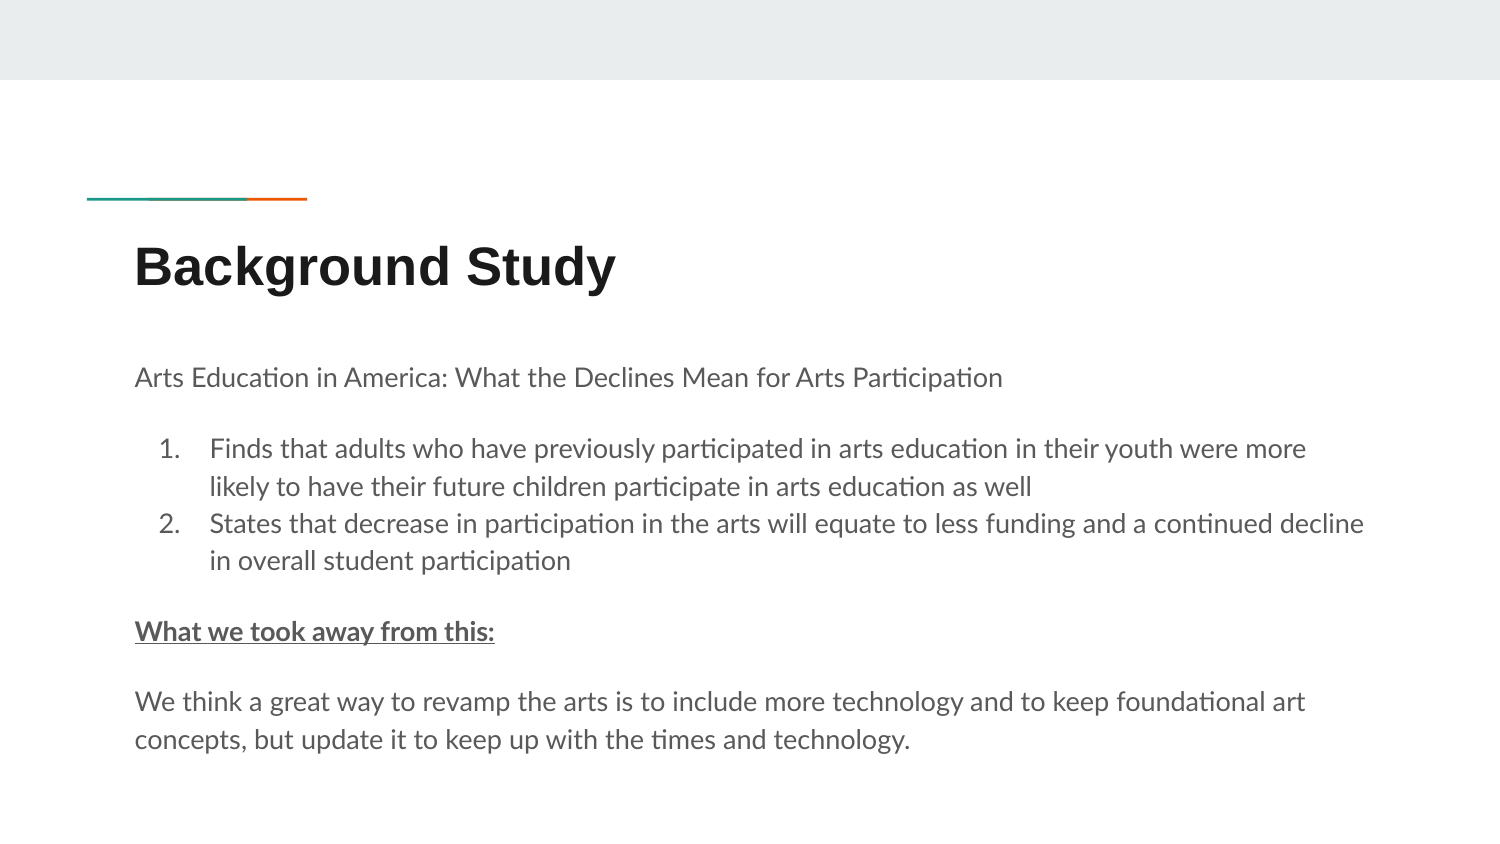

# Background Study
Arts Education in America: What the Declines Mean for Arts Participation
Finds that adults who have previously participated in arts education in their youth were more likely to have their future children participate in arts education as well
States that decrease in participation in the arts will equate to less funding and a continued decline in overall student participation
What we took away from this:
We think a great way to revamp the arts is to include more technology and to keep foundational art concepts, but update it to keep up with the times and technology.